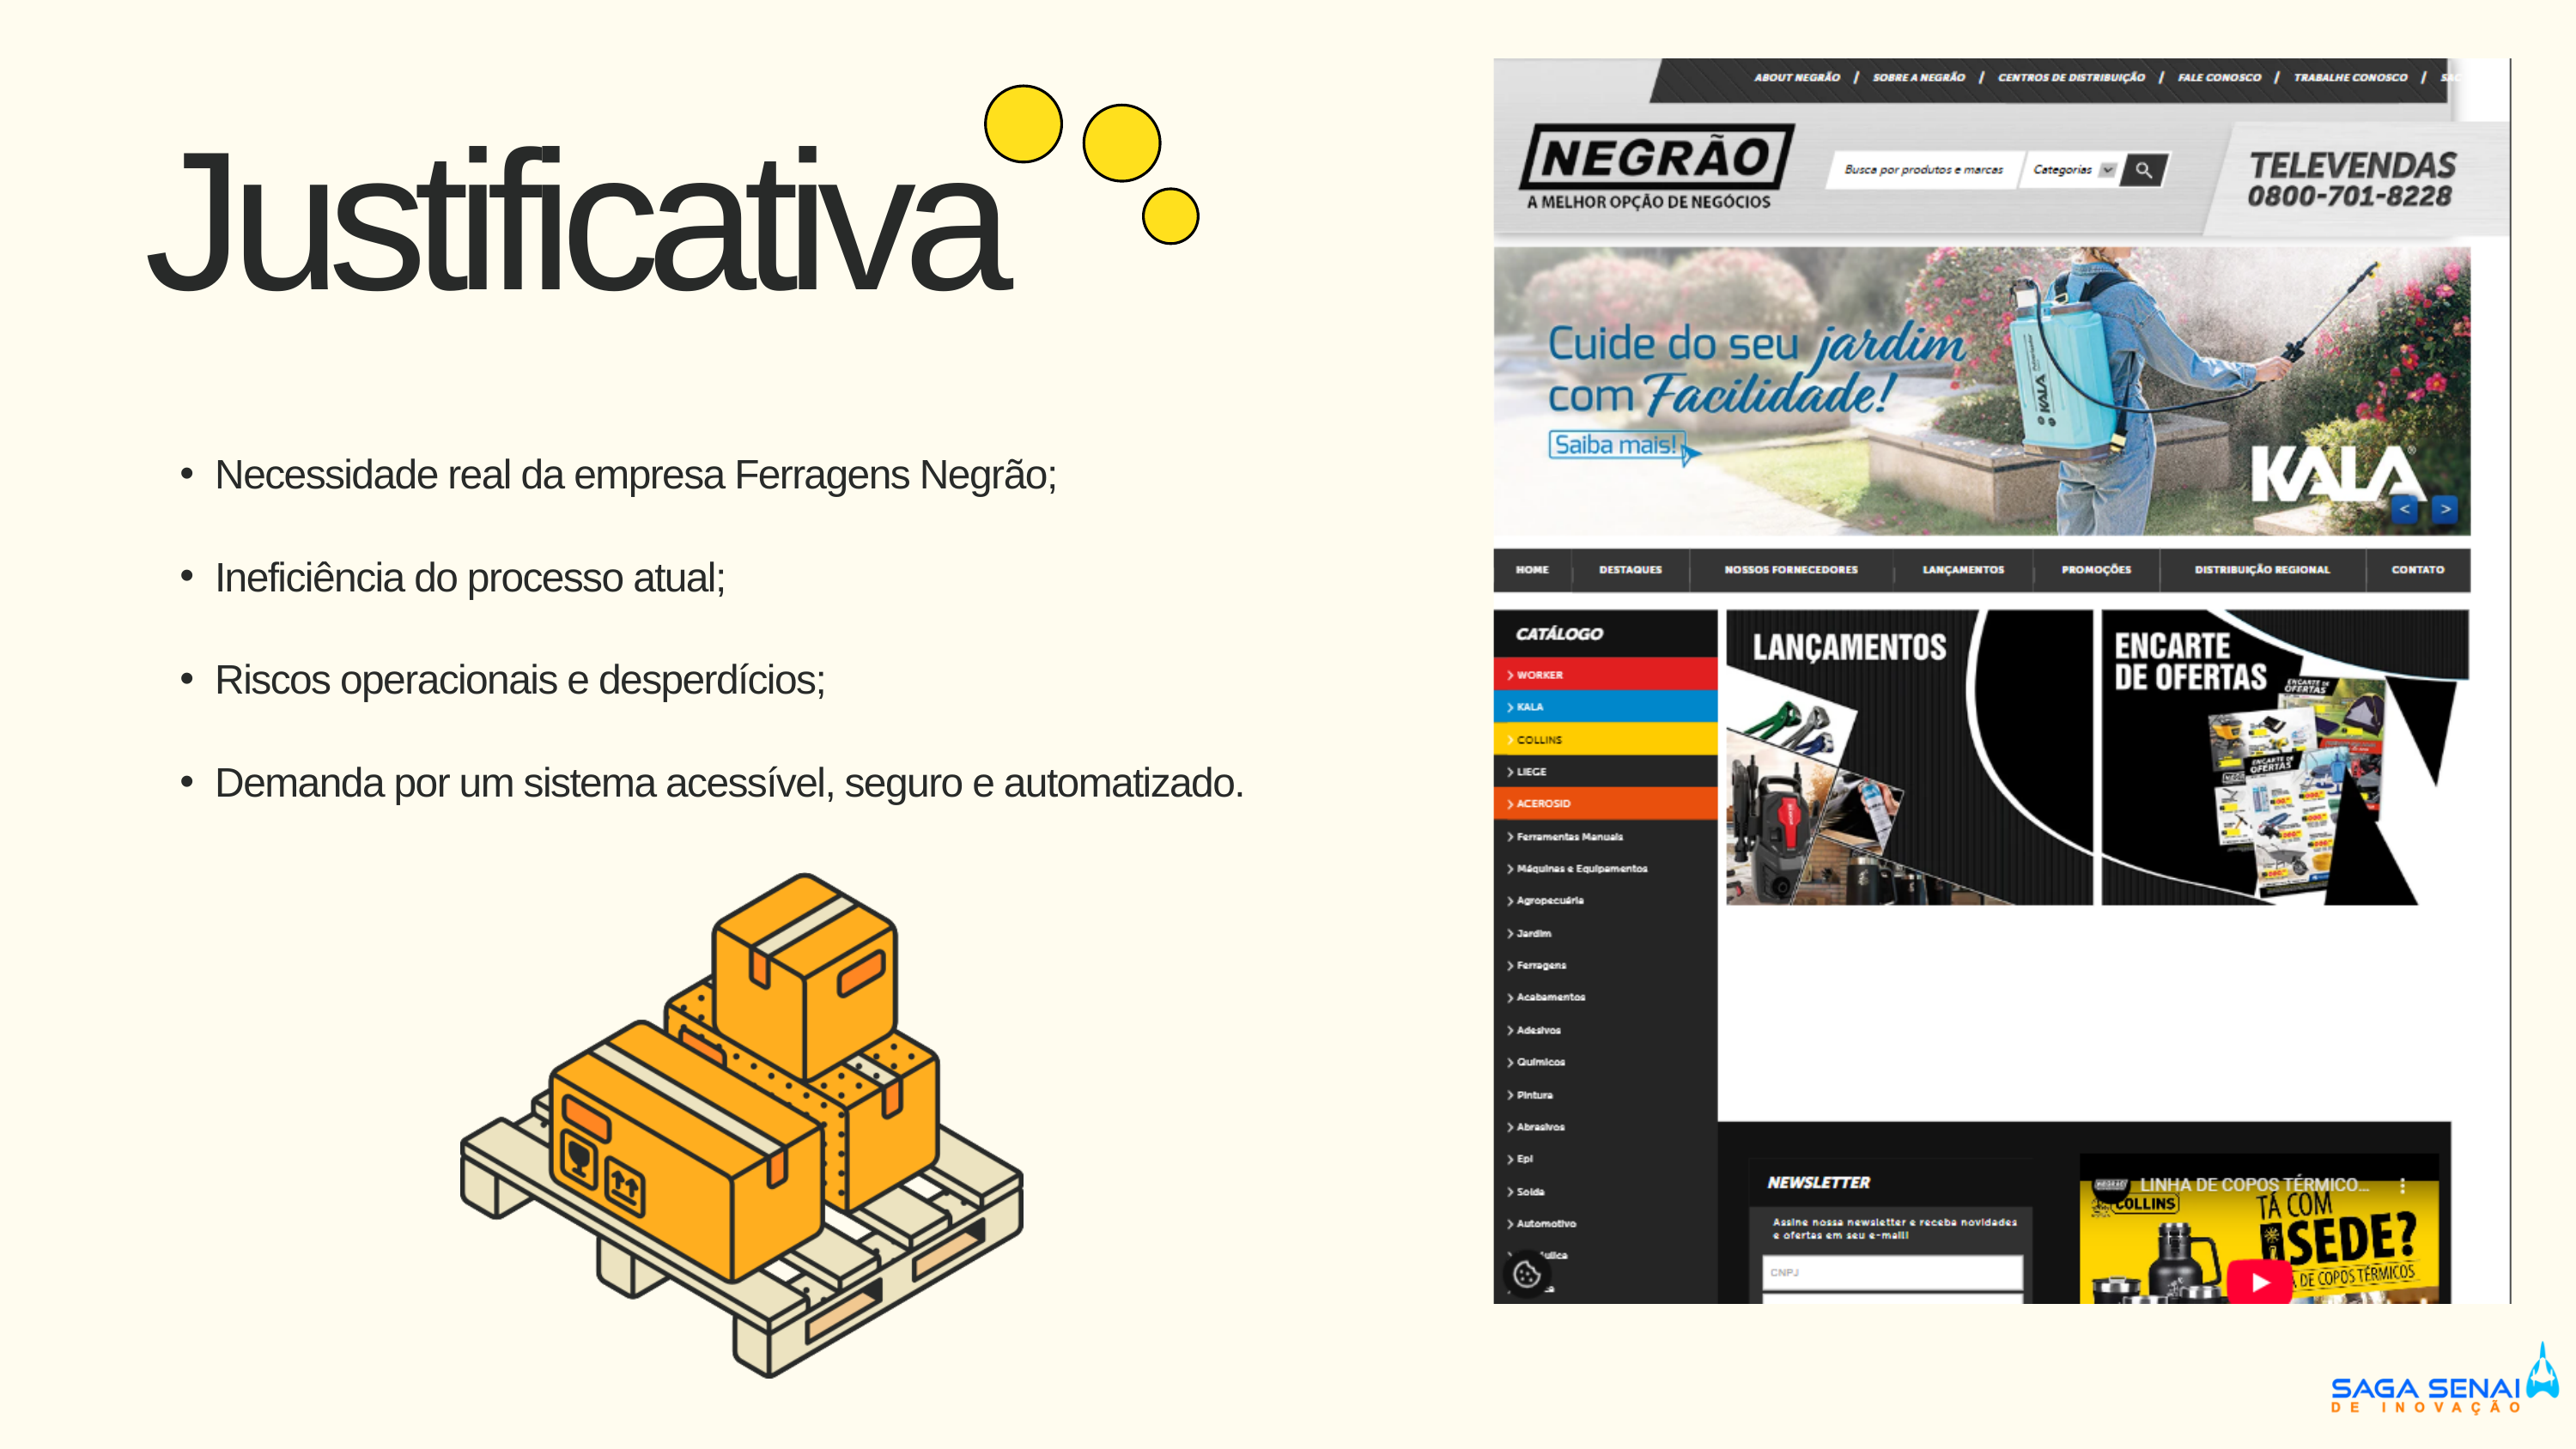

Justificativa

Necessidade real da empresa Ferragens Negrão;
Ineficiência do processo atual;
Riscos operacionais e desperdícios;
Demanda por um sistema acessível, seguro e automatizado.